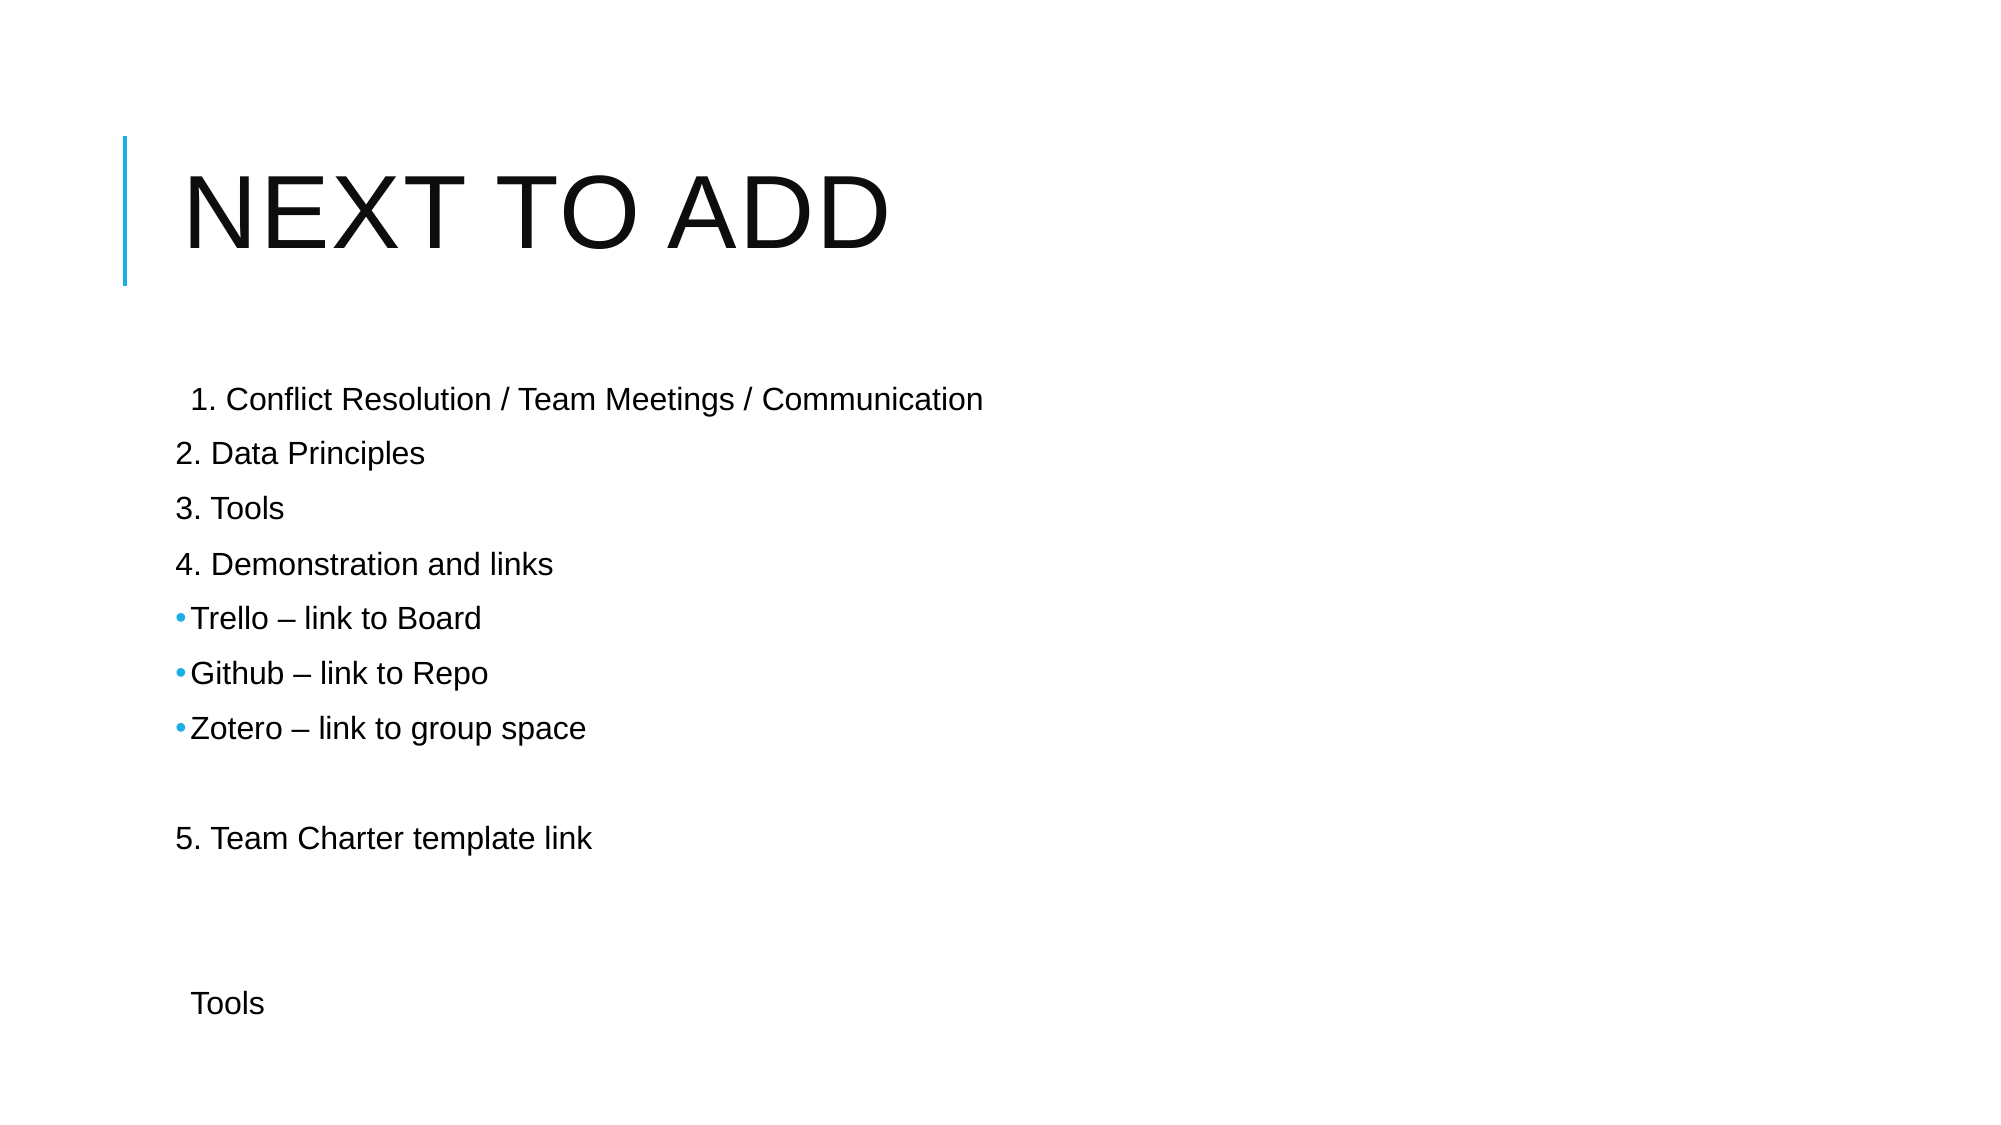

# Next to ADD
1. Conflict Resolution / Team Meetings / Communication
2. Data Principles
3. Tools
4. Demonstration and links
Trello – link to Board
Github – link to Repo
Zotero – link to group space

5. Team Charter template link

Tools